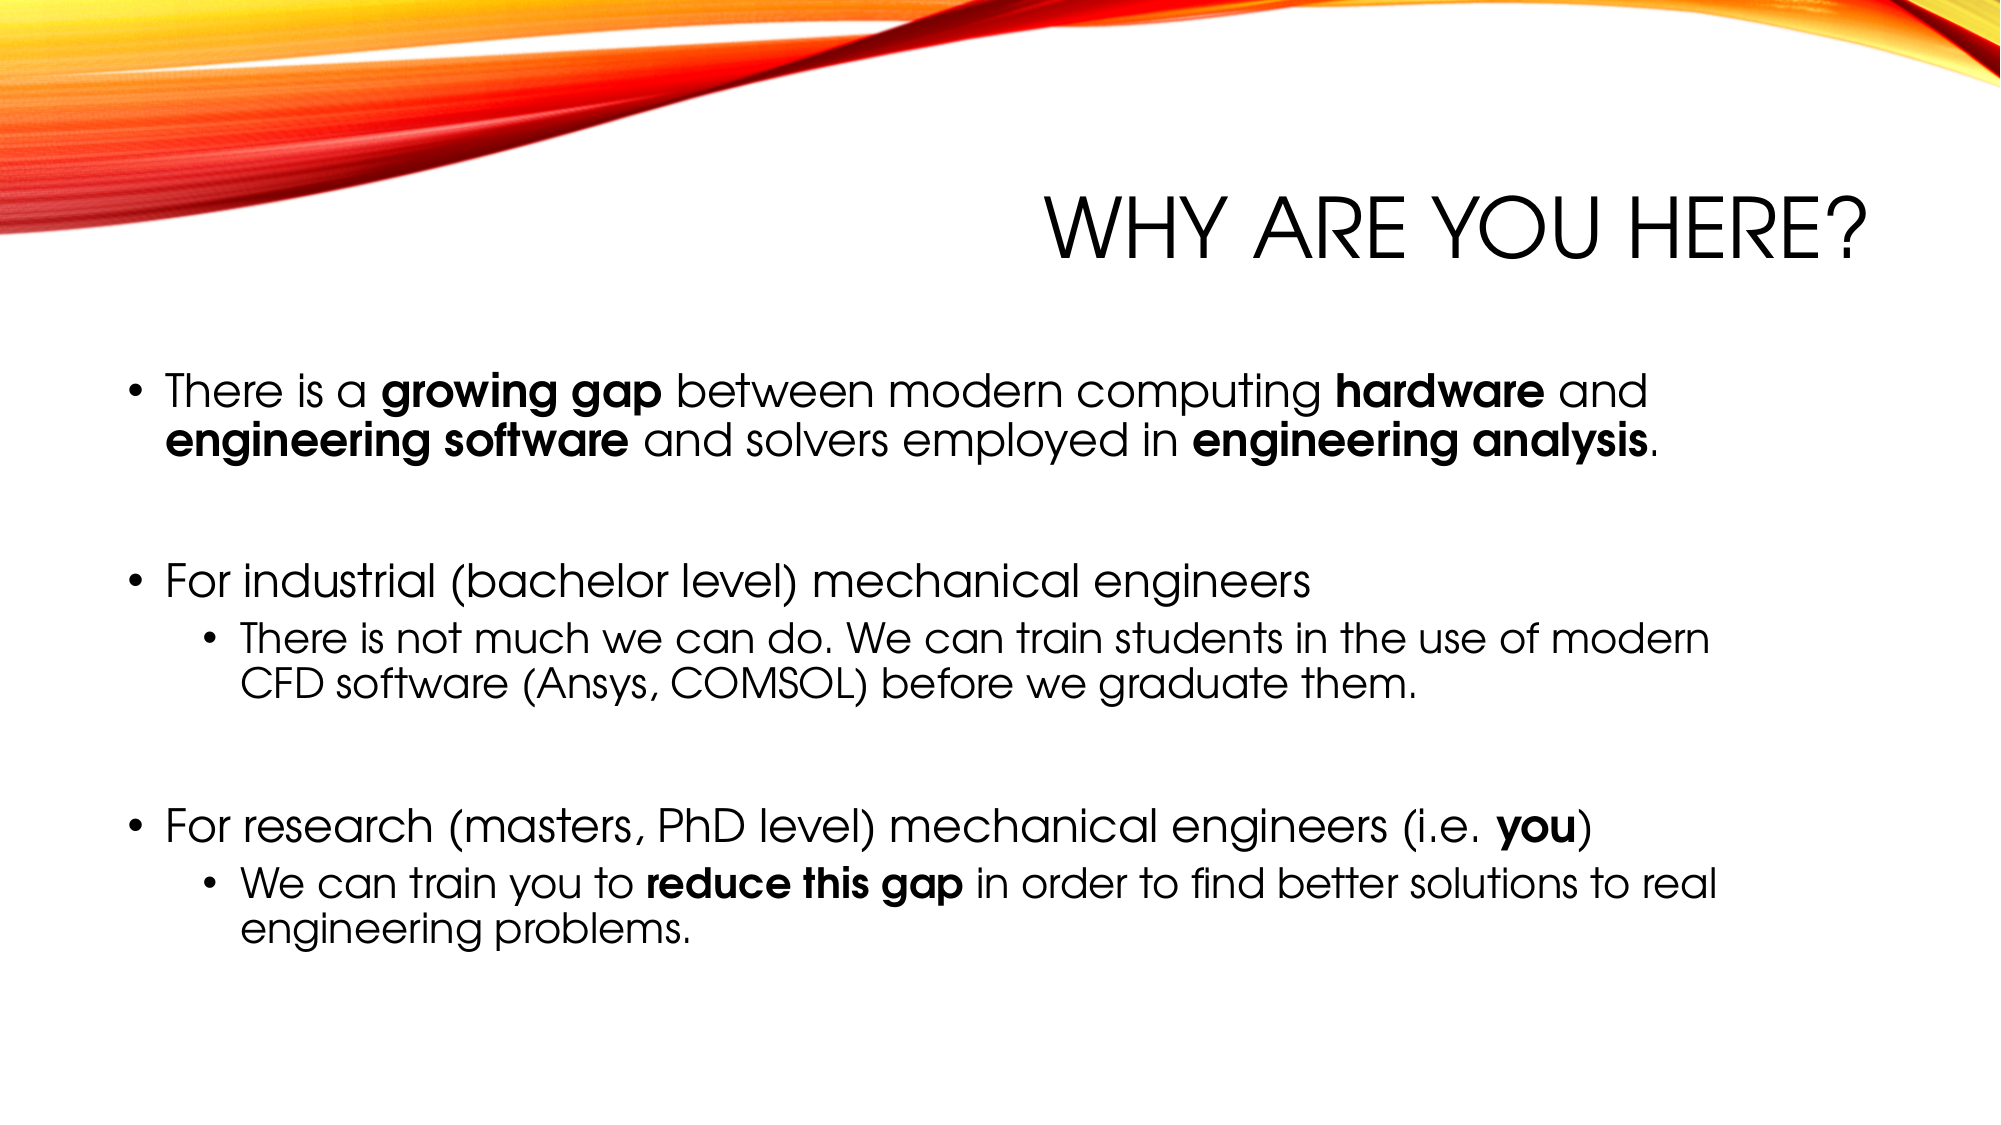

# Why are you here?
There is a growing gap between modern computing hardware and engineering software and solvers employed in engineering analysis.

For industrial (bachelor level) mechanical engineers
There is not much we can do. We can train students in the use of modern CFD software (Ansys, COMSOL) before we graduate them.

For research (masters, PhD level) mechanical engineers (i.e. you)
We can train you to reduce this gap in order to find better solutions to real engineering problems.